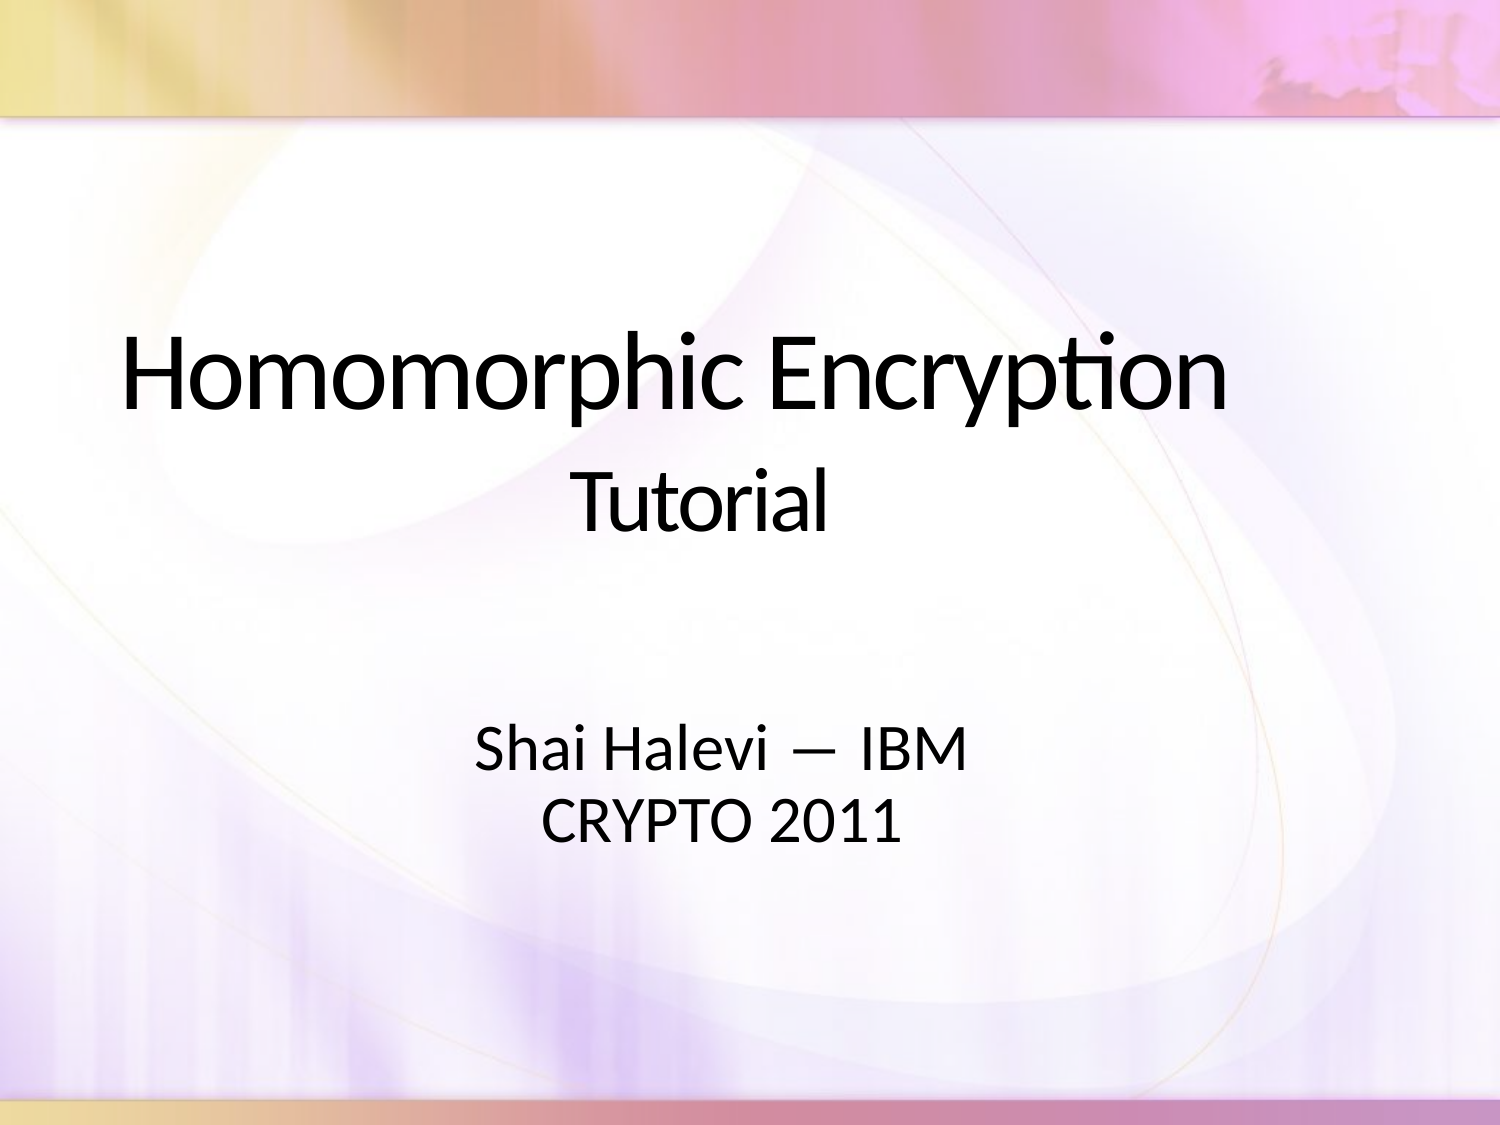

# Homomorphic Encryption Tutorial
Shai Halevi ― IBM
CRYPTO 2011